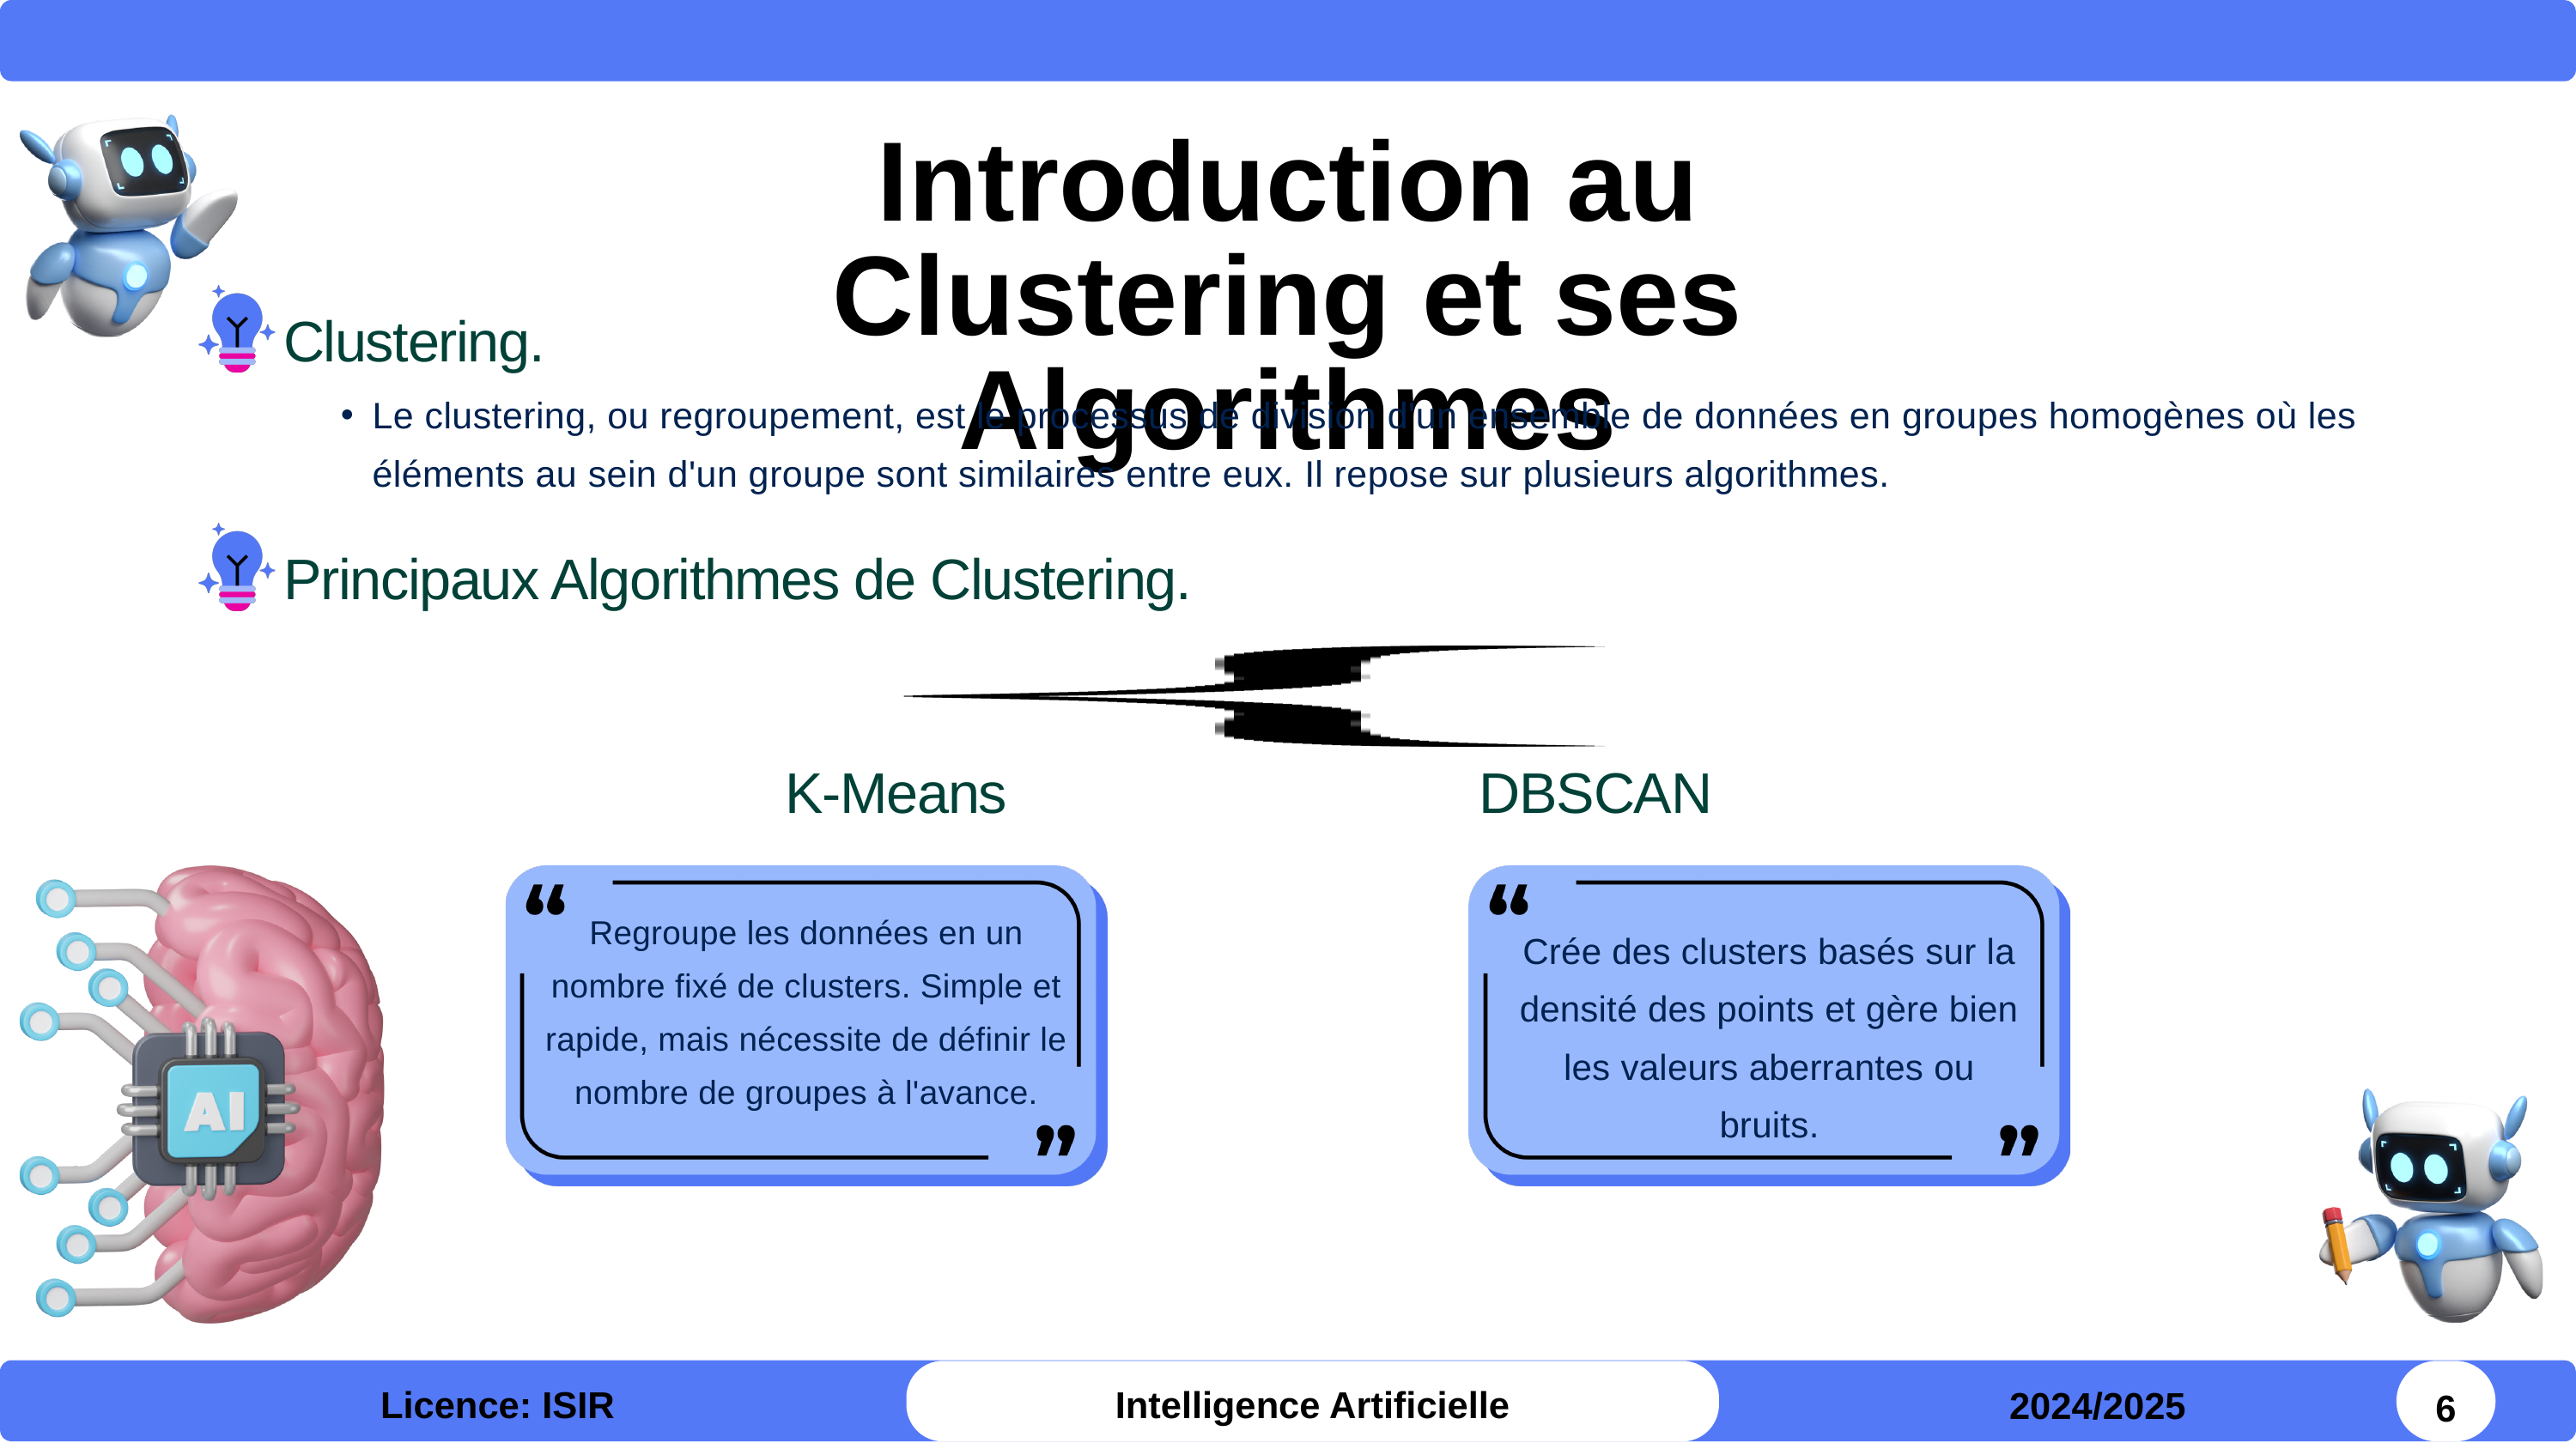

Introduction au Clustering et ses Algorithmes

Clustering.

Le clustering, ou regroupement, est le processus de division d'un ensemble de données en groupes homogènes où les éléments au sein d'un groupe sont similaires entre eux. Il repose sur plusieurs algorithmes.

Principaux Algorithmes de Clustering.
K-Means
DBSCAN

Regroupe les données en un nombre fixé de clusters. Simple et rapide, mais nécessite de définir le nombre de groupes à l'avance.
Crée des clusters basés sur la densité des points et gère bien les valeurs aberrantes ou bruits.

6
Licence: ISIR
Intelligence Artificielle
2024/2025